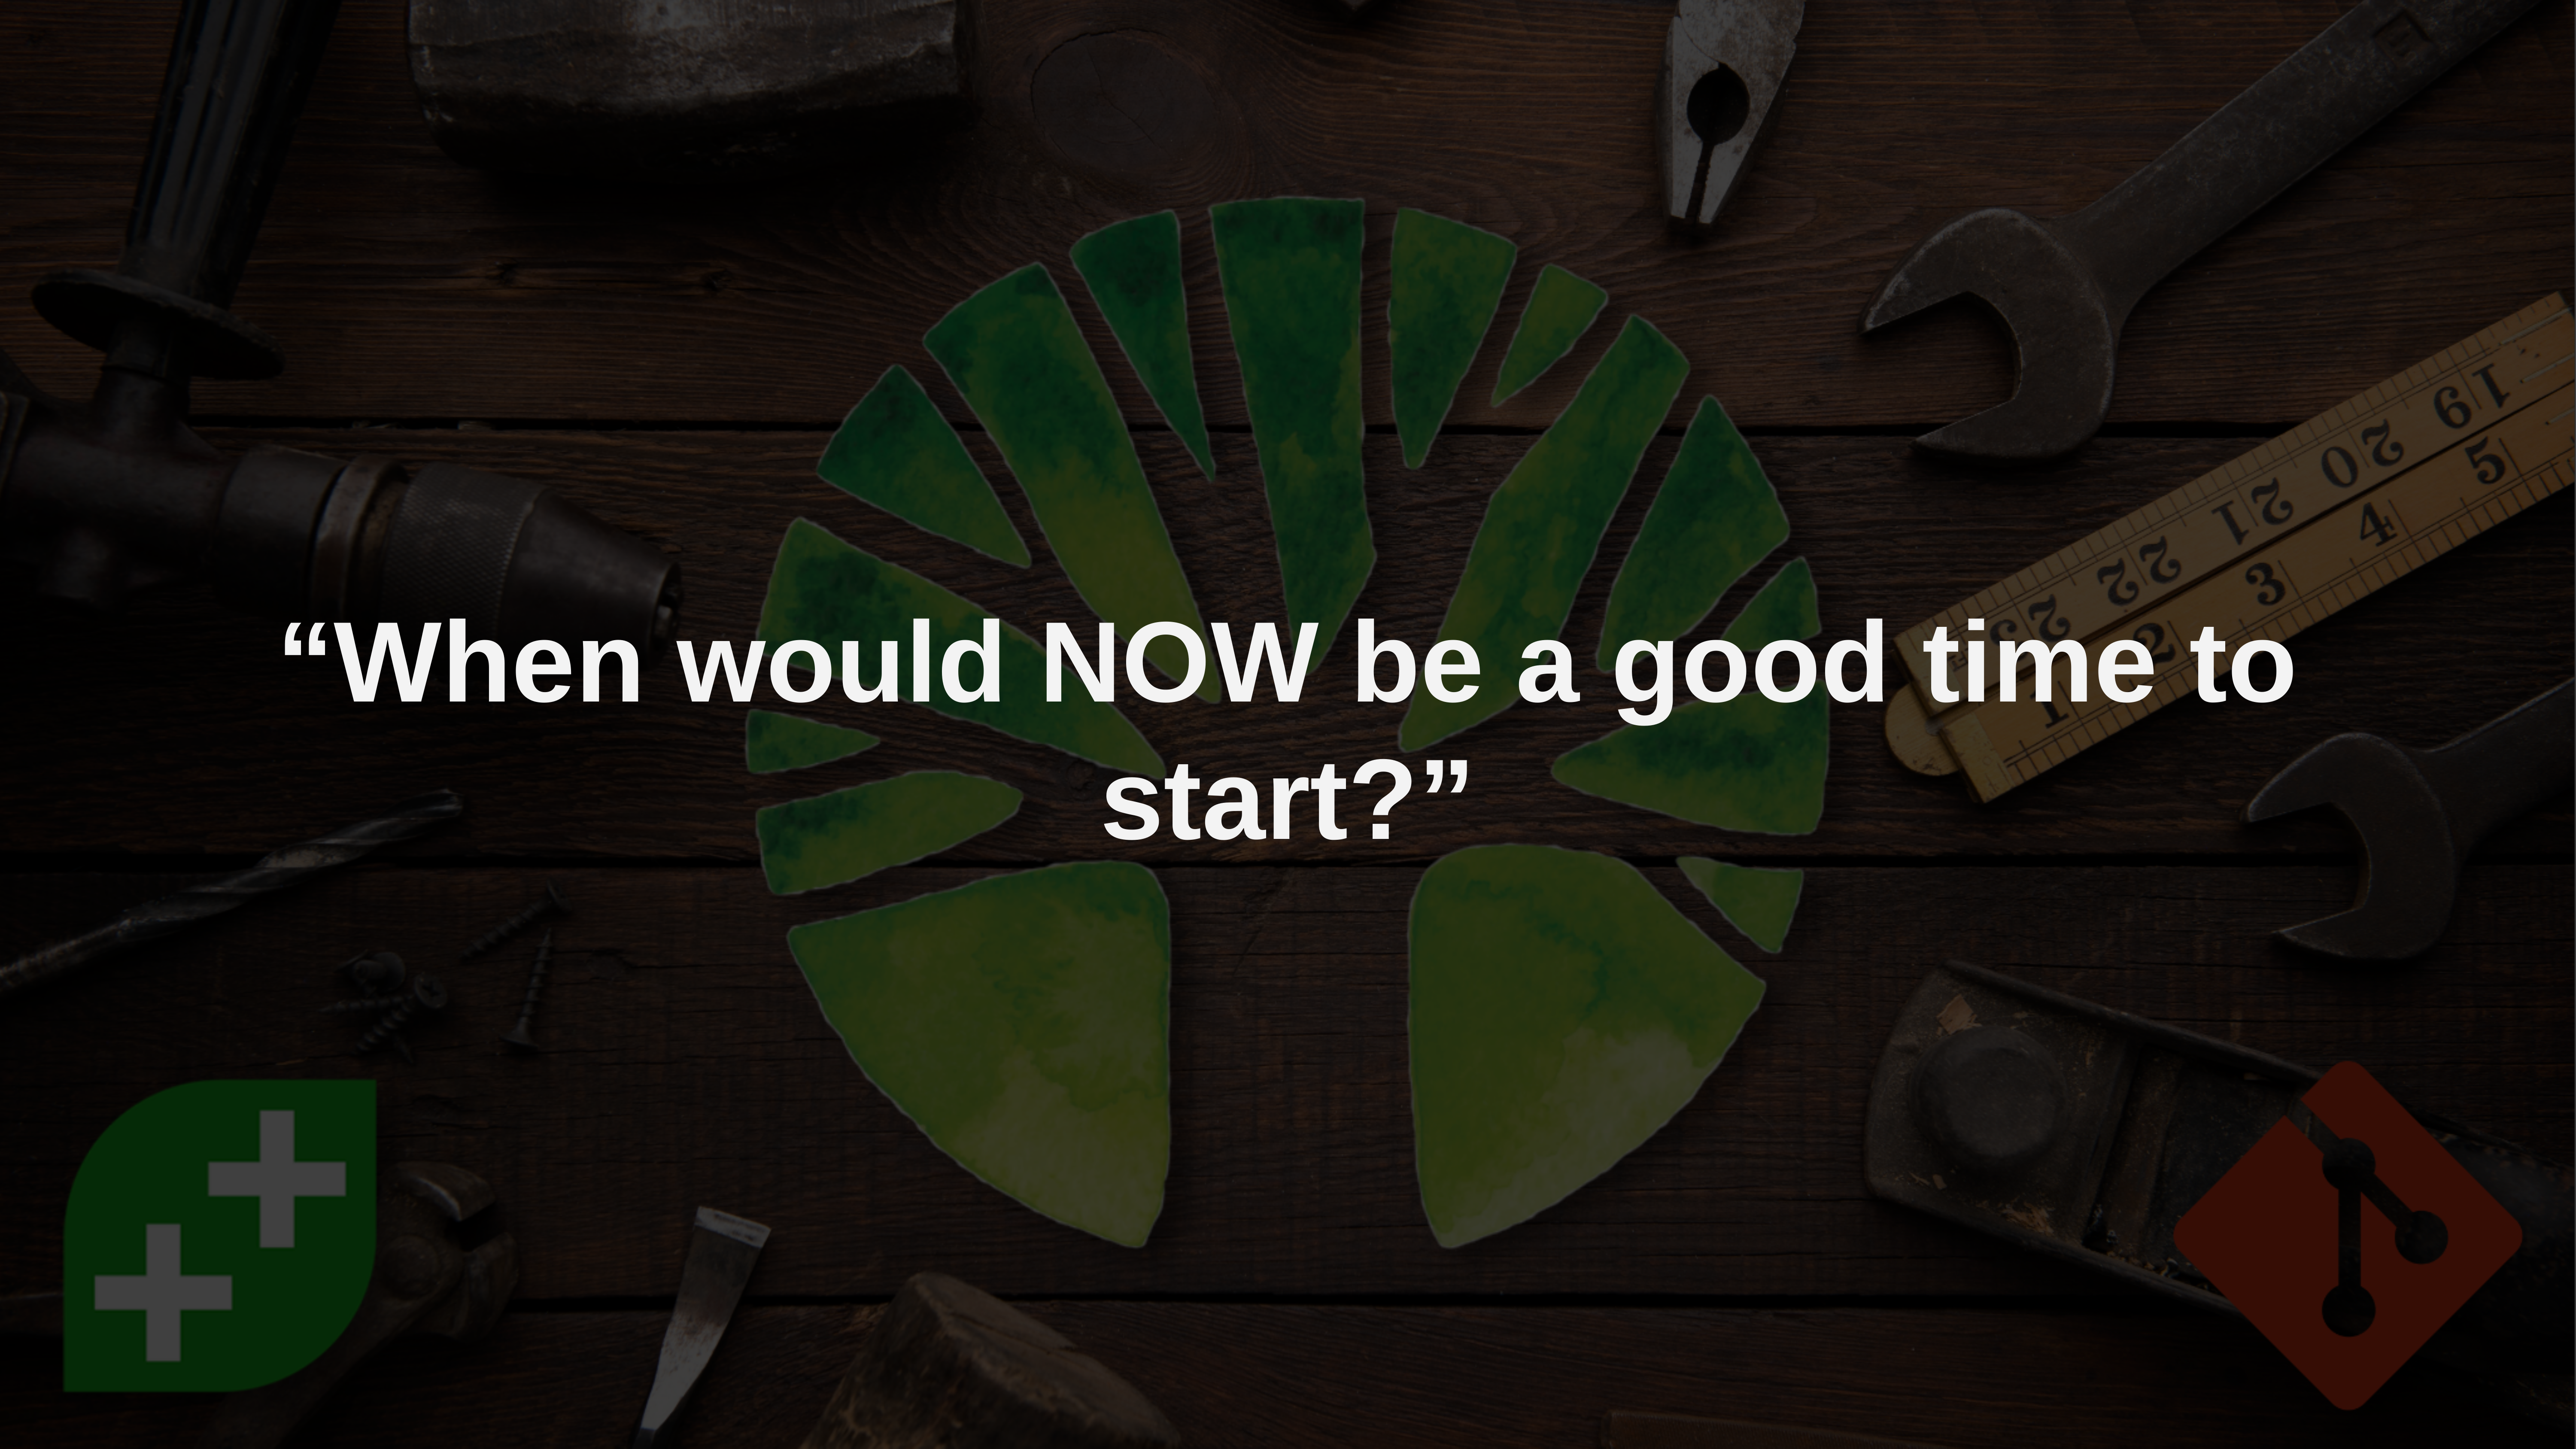

# “When would NOW be a good time to start?”